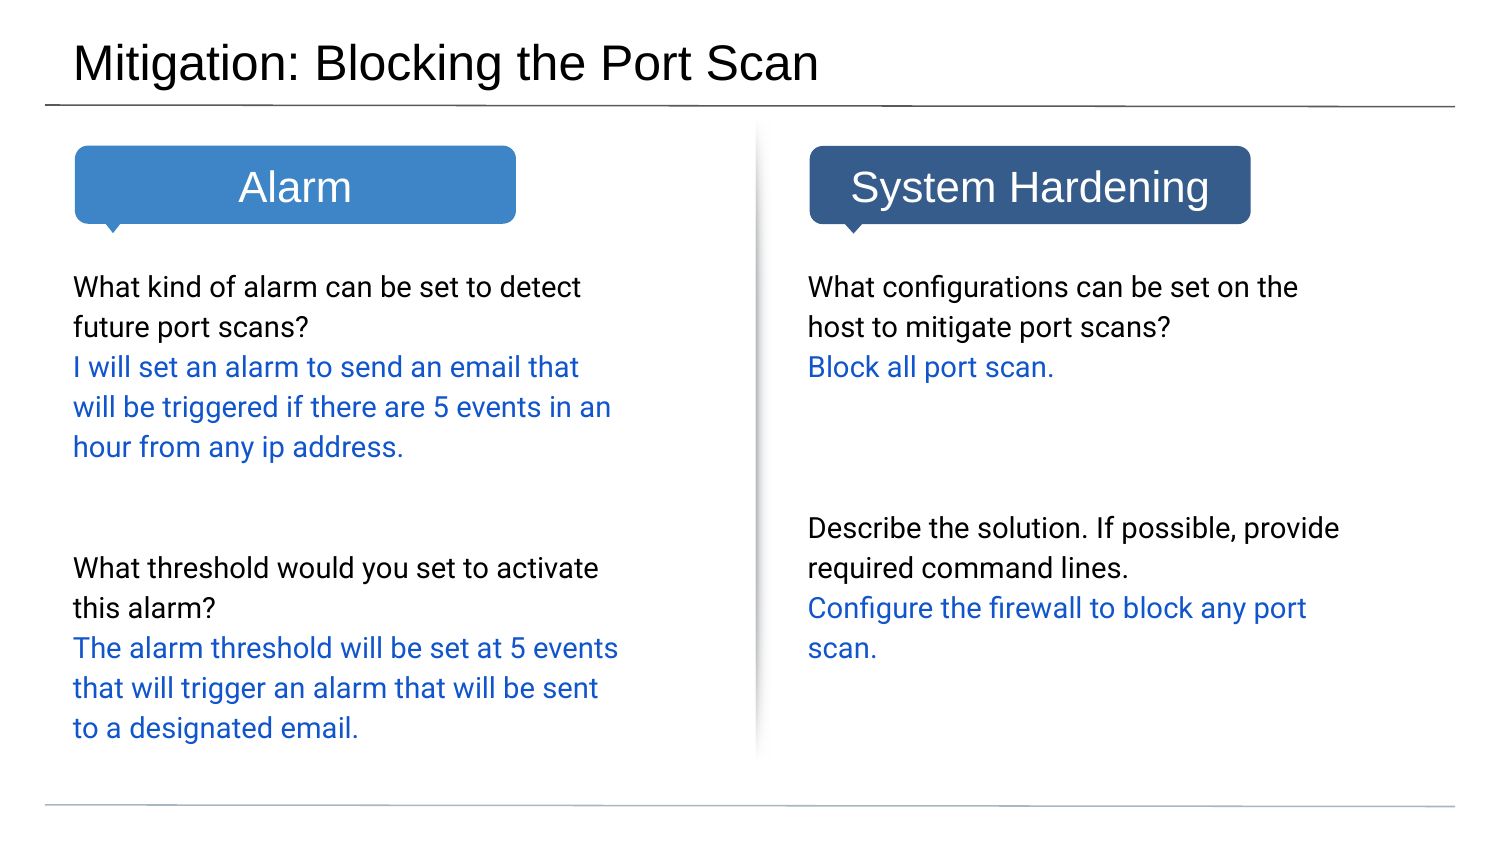

# Mitigation: Blocking the Port Scan
What kind of alarm can be set to detect future port scans?
I will set an alarm to send an email that will be triggered if there are 5 events in an hour from any ip address.

What threshold would you set to activate this alarm?
The alarm threshold will be set at 5 events that will trigger an alarm that will be sent to a designated email.
What configurations can be set on the host to mitigate port scans?
Block all port scan.

Describe the solution. If possible, provide required command lines.
Configure the firewall to block any port scan.